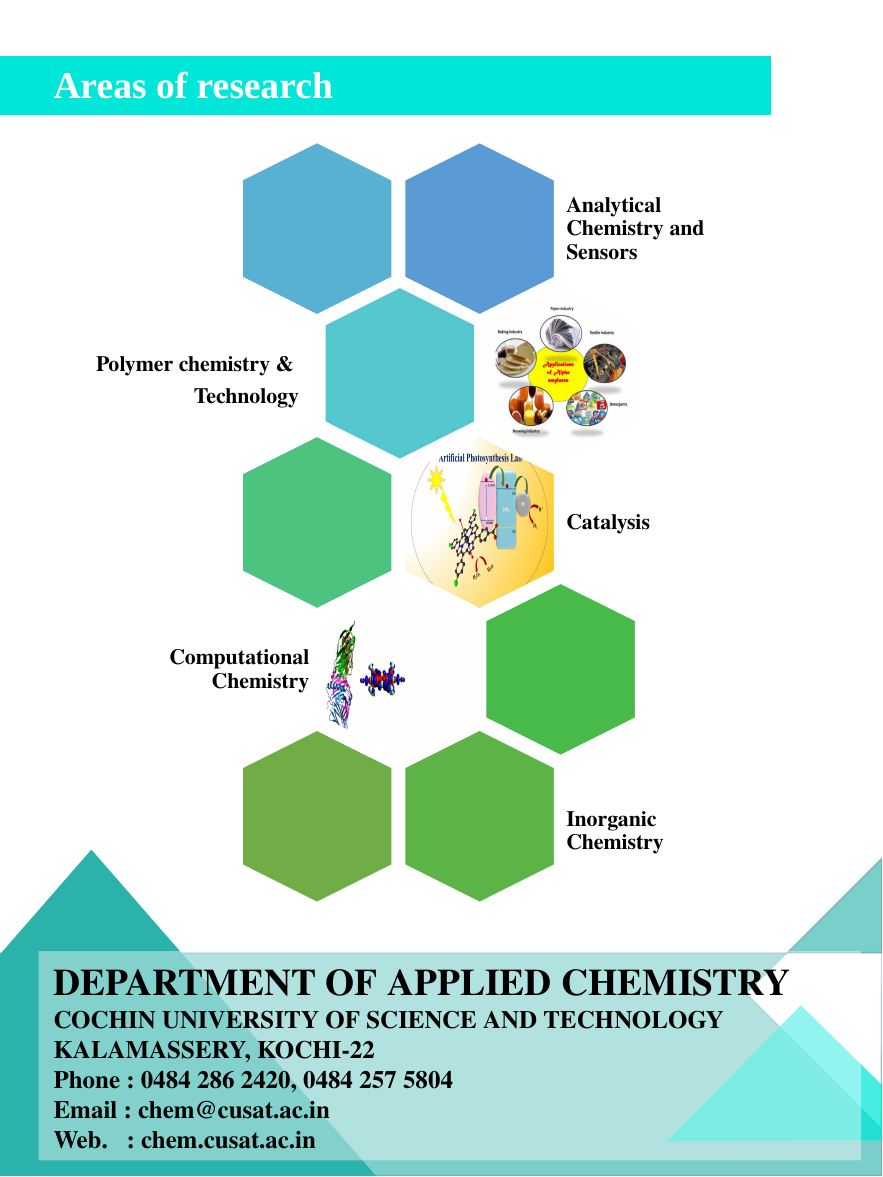

Areas of research

Analytical Chemistry and Sensors

Polymer chemistry &
Technology

Catalysis

Computational Chemistry

Inorganic Chemistry

DEPARTMENT OF APPLIED CHEMISTRY
COCHIN UNIVERSITY OF SCIENCE AND TECHNOLOGY
KALAMASSERY, KOCHI-22
Phone : 0484 286 2420, 0484 257 5804
Email : chem@cusat.ac.in
Web.   : chem.cusat.ac.in